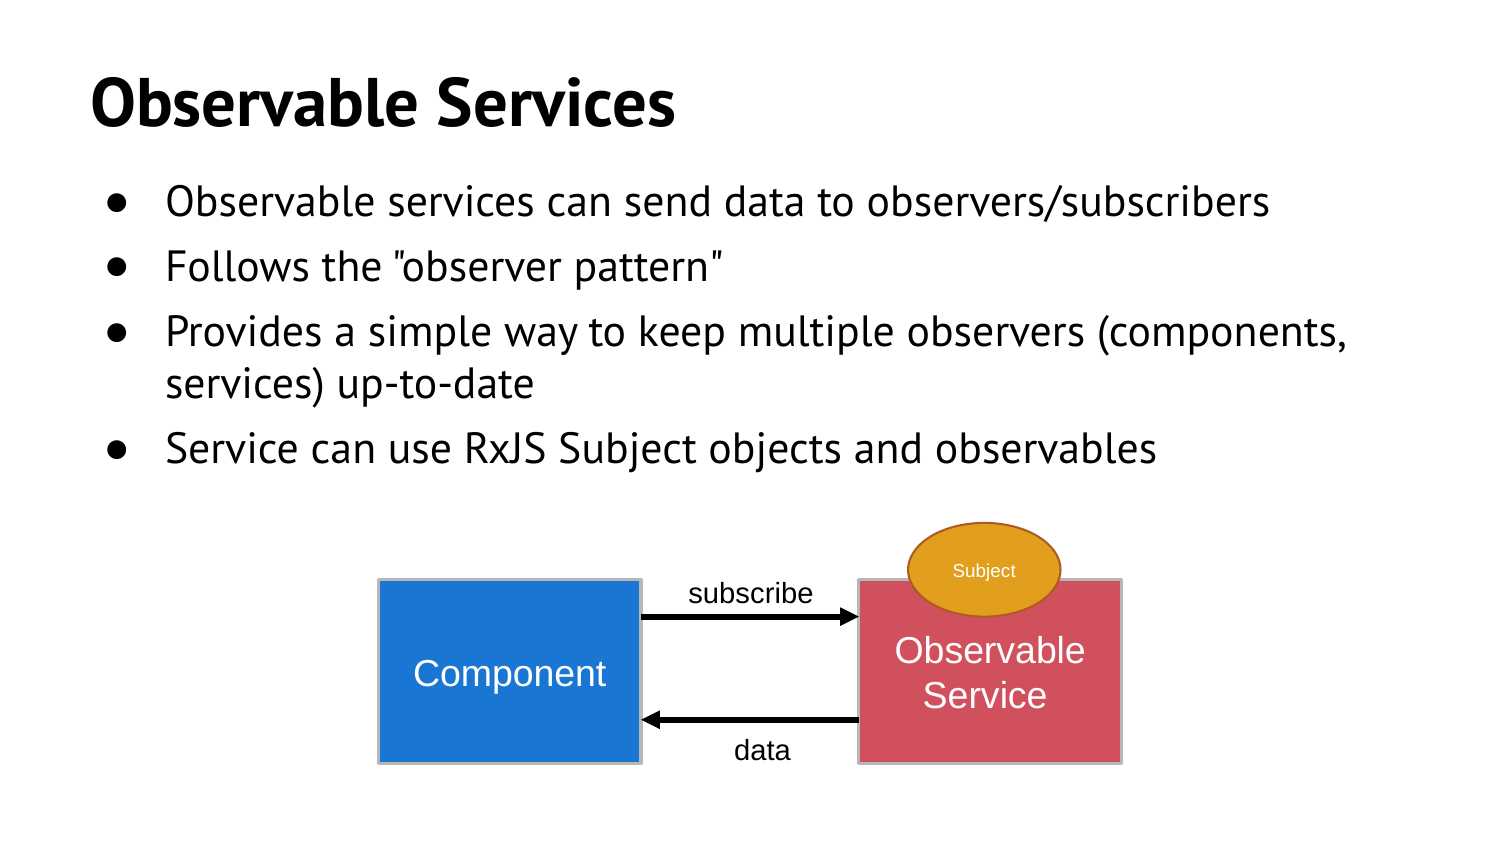

# Observable Services
Observable services can send data to observers/subscribers
Follows the "observer pattern"
Provides a simple way to keep multiple observers (components, services) up-to-date
Service can use RxJS Subject objects and observables

Subject
subscribe
Component
Observable Service
data